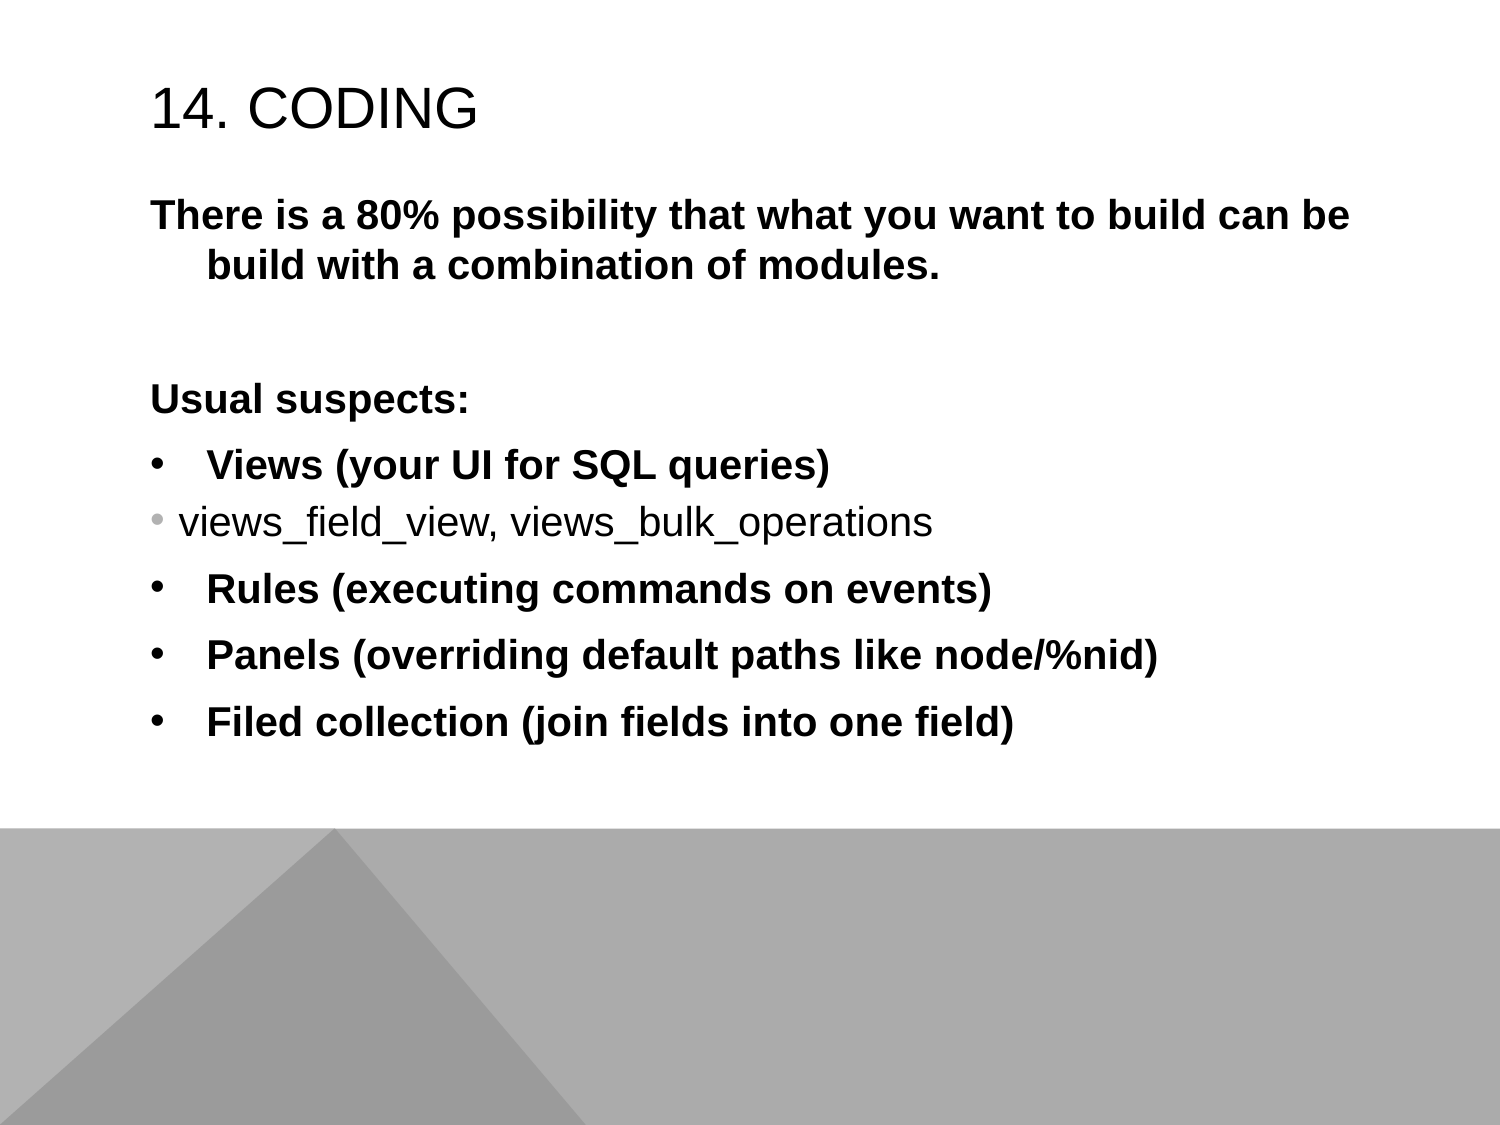

# 14. coding
There is a 80% possibility that what you want to build can be build with a combination of modules.

Usual suspects:
Views (your UI for SQL queries)
views_field_view, views_bulk_operations
Rules (executing commands on events)
Panels (overriding default paths like node/%nid)
Filed collection (join fields into one field)